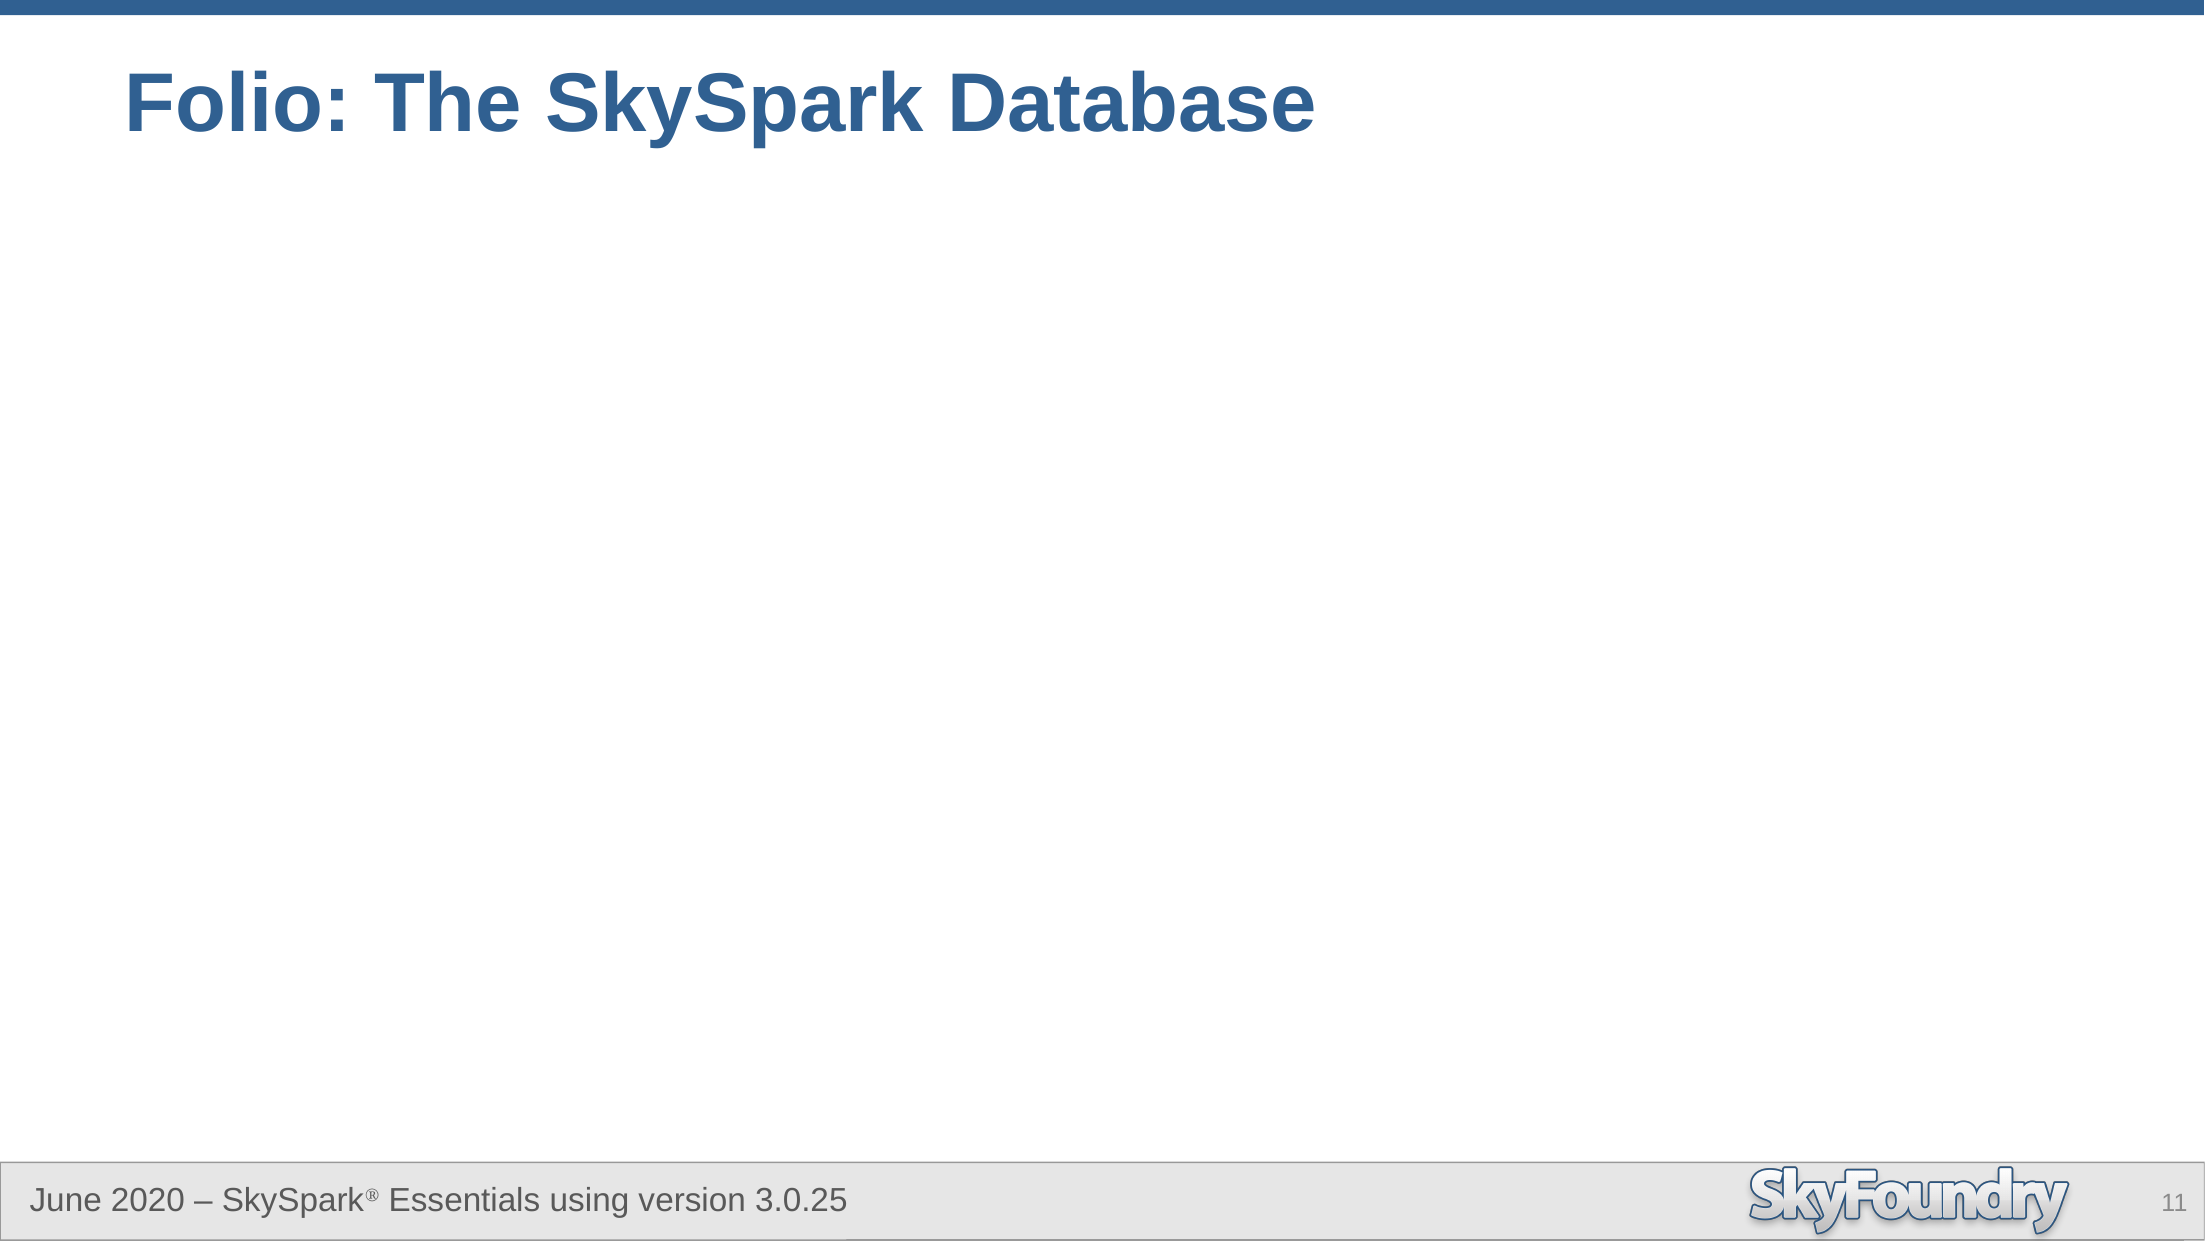

# Folio: The SkySpark Database
Designed for the unique needs of times series machine data aka temporal data.
NoSQL Document-Oriented: no fixed schema, uses tagging – you can model virtually any data
NoSQL Graph-Oriented: efficient traversal of relationships (associations) using ref tags
In-memory RAM database (records and his indices) – high speed analysis of data
Auto-indexing / self-tuning
50k points max recommended per server – some people exceed this limit when synching trend logs <only> and on powerful servers

11